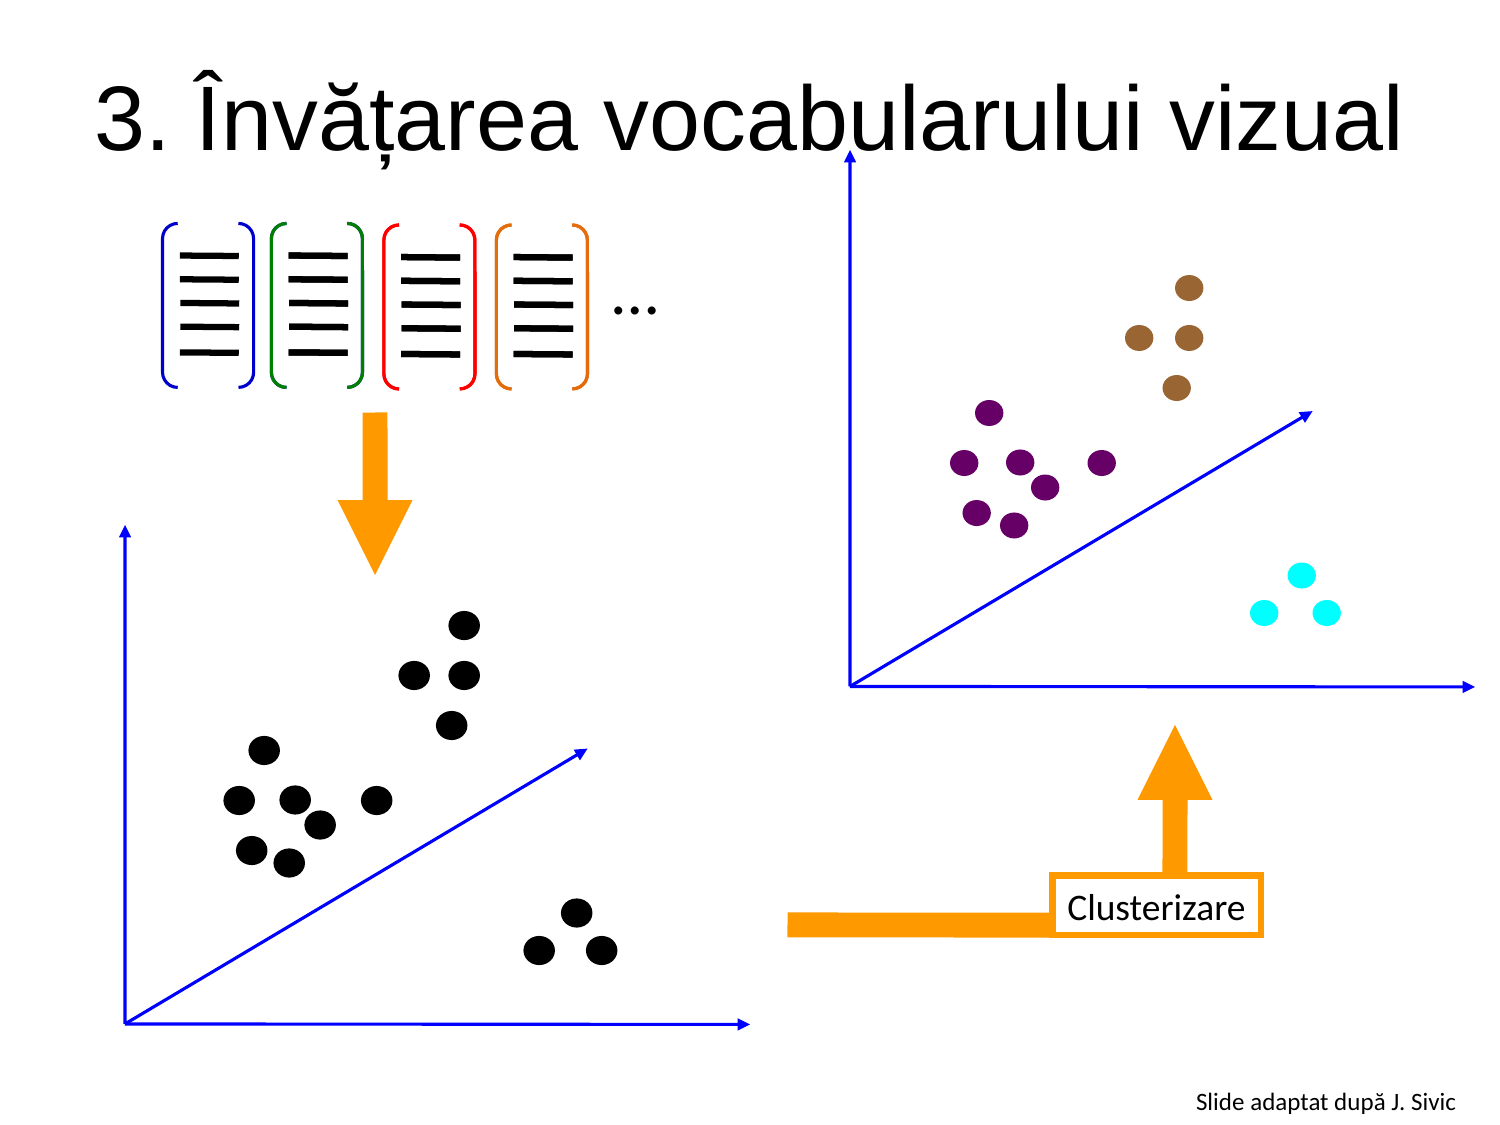

# 3. Învățarea vocabularului vizual

…

Clusterizare

Slide adaptat după J. Sivic